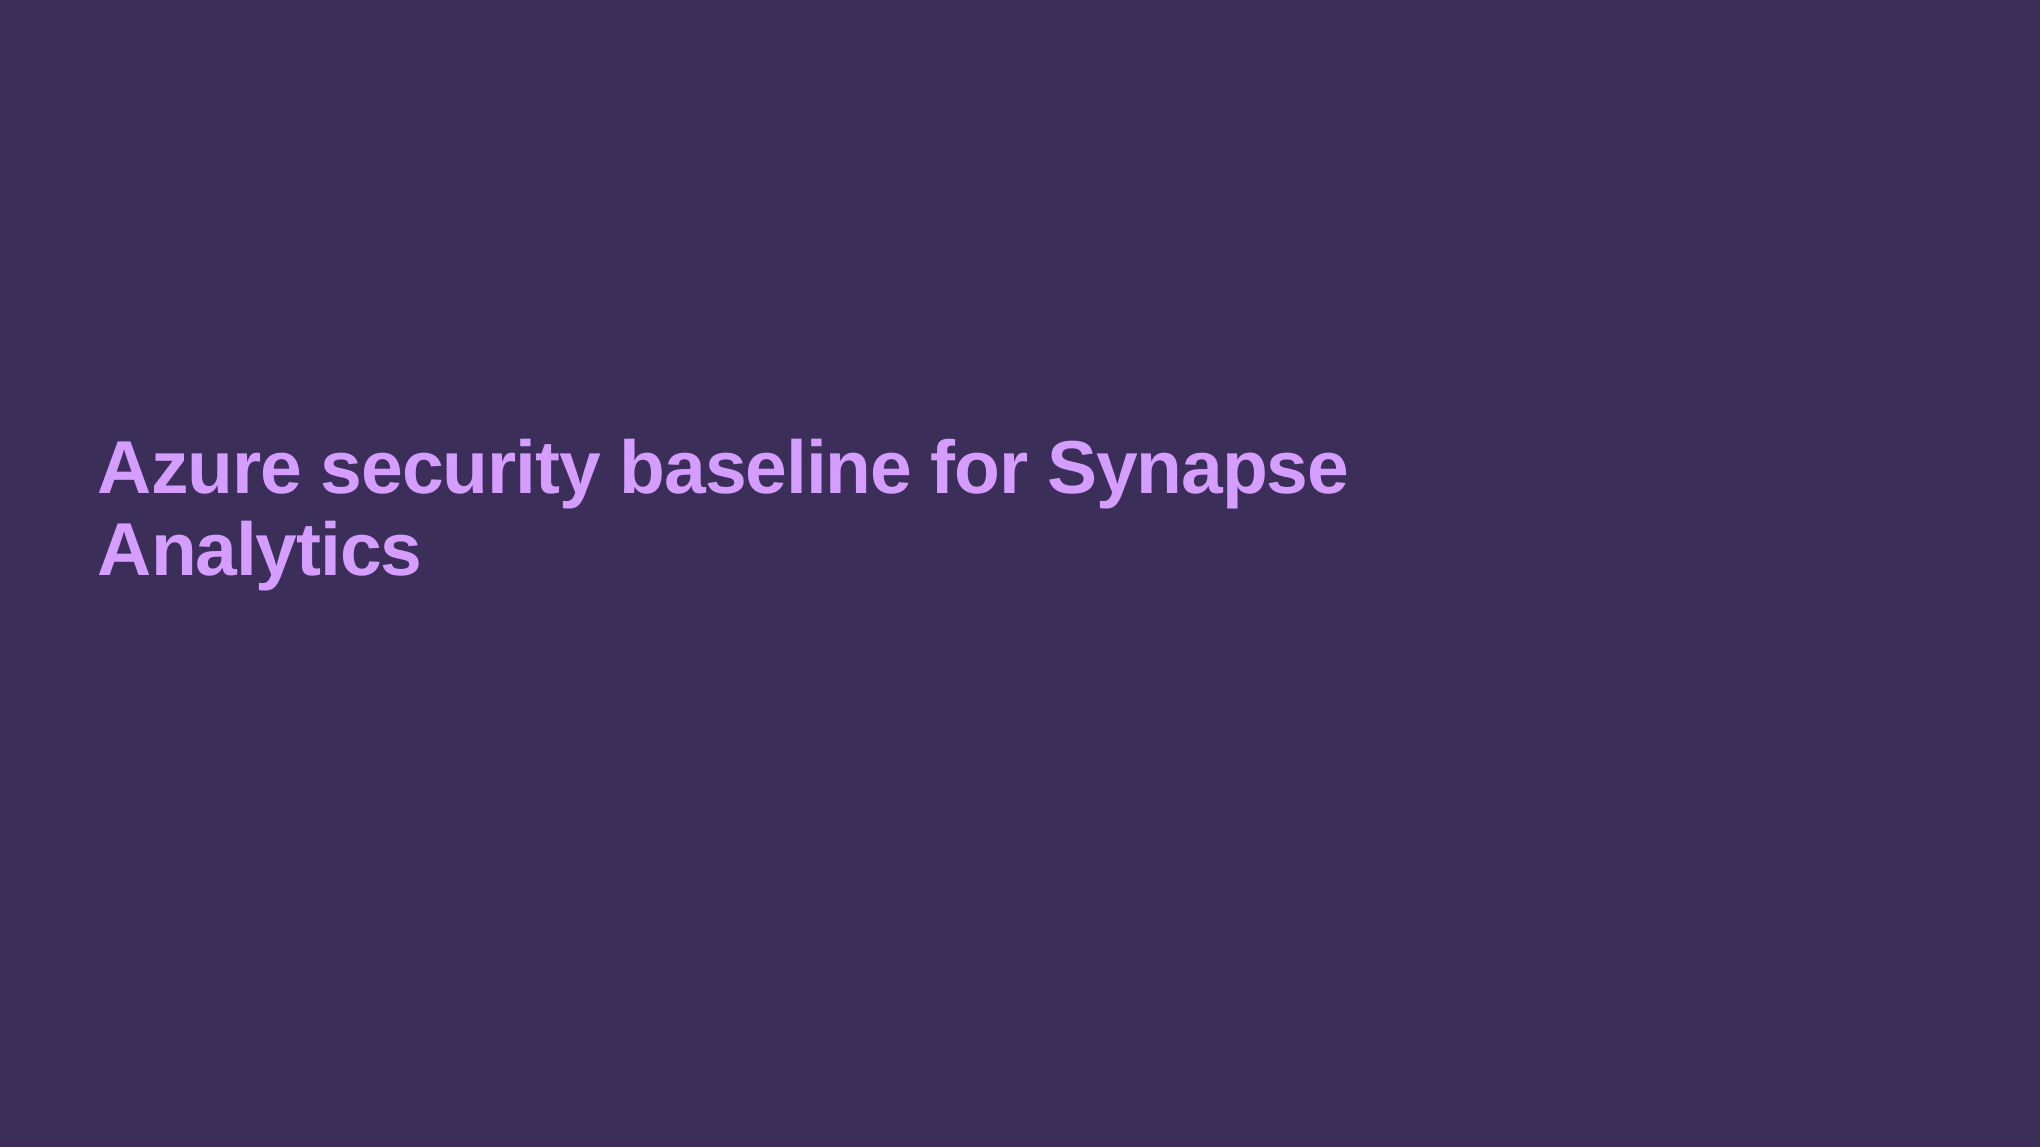

# Azure security baseline for Synapse Analytics